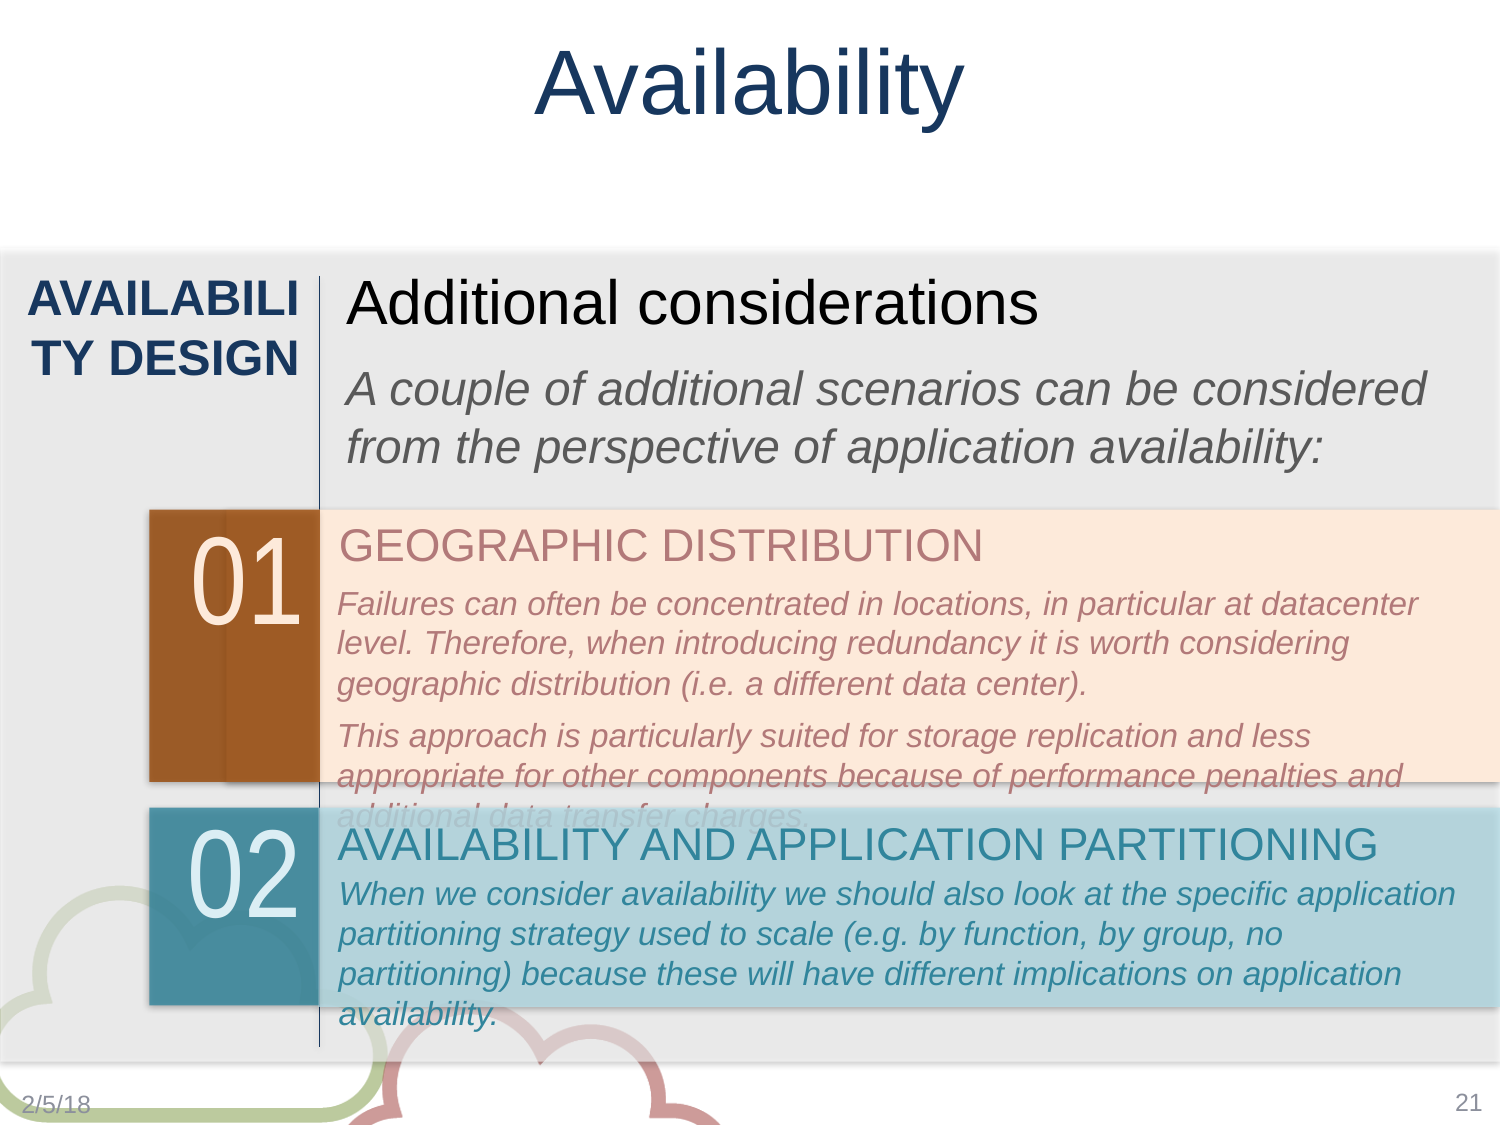

# Availability

Additional considerations
A couple of additional scenarios can be considered from the perspective of application availability:
AVAILABILITY DESIGN
01

GEOGRAPHIC DISTRIBUTION
Failures can often be concentrated in locations, in particular at datacenter level. Therefore, when introducing redundancy it is worth considering geographic distribution (i.e. a different data center).
This approach is particularly suited for storage replication and less appropriate for other components because of performance penalties and additional data transfer charges.
02

AVAILABILITY AND APPLICATION PARTITIONING
When we consider availability we should also look at the specific application partitioning strategy used to scale (e.g. by function, by group, no partitioning) because these will have different implications on application availability.
21
2/5/18